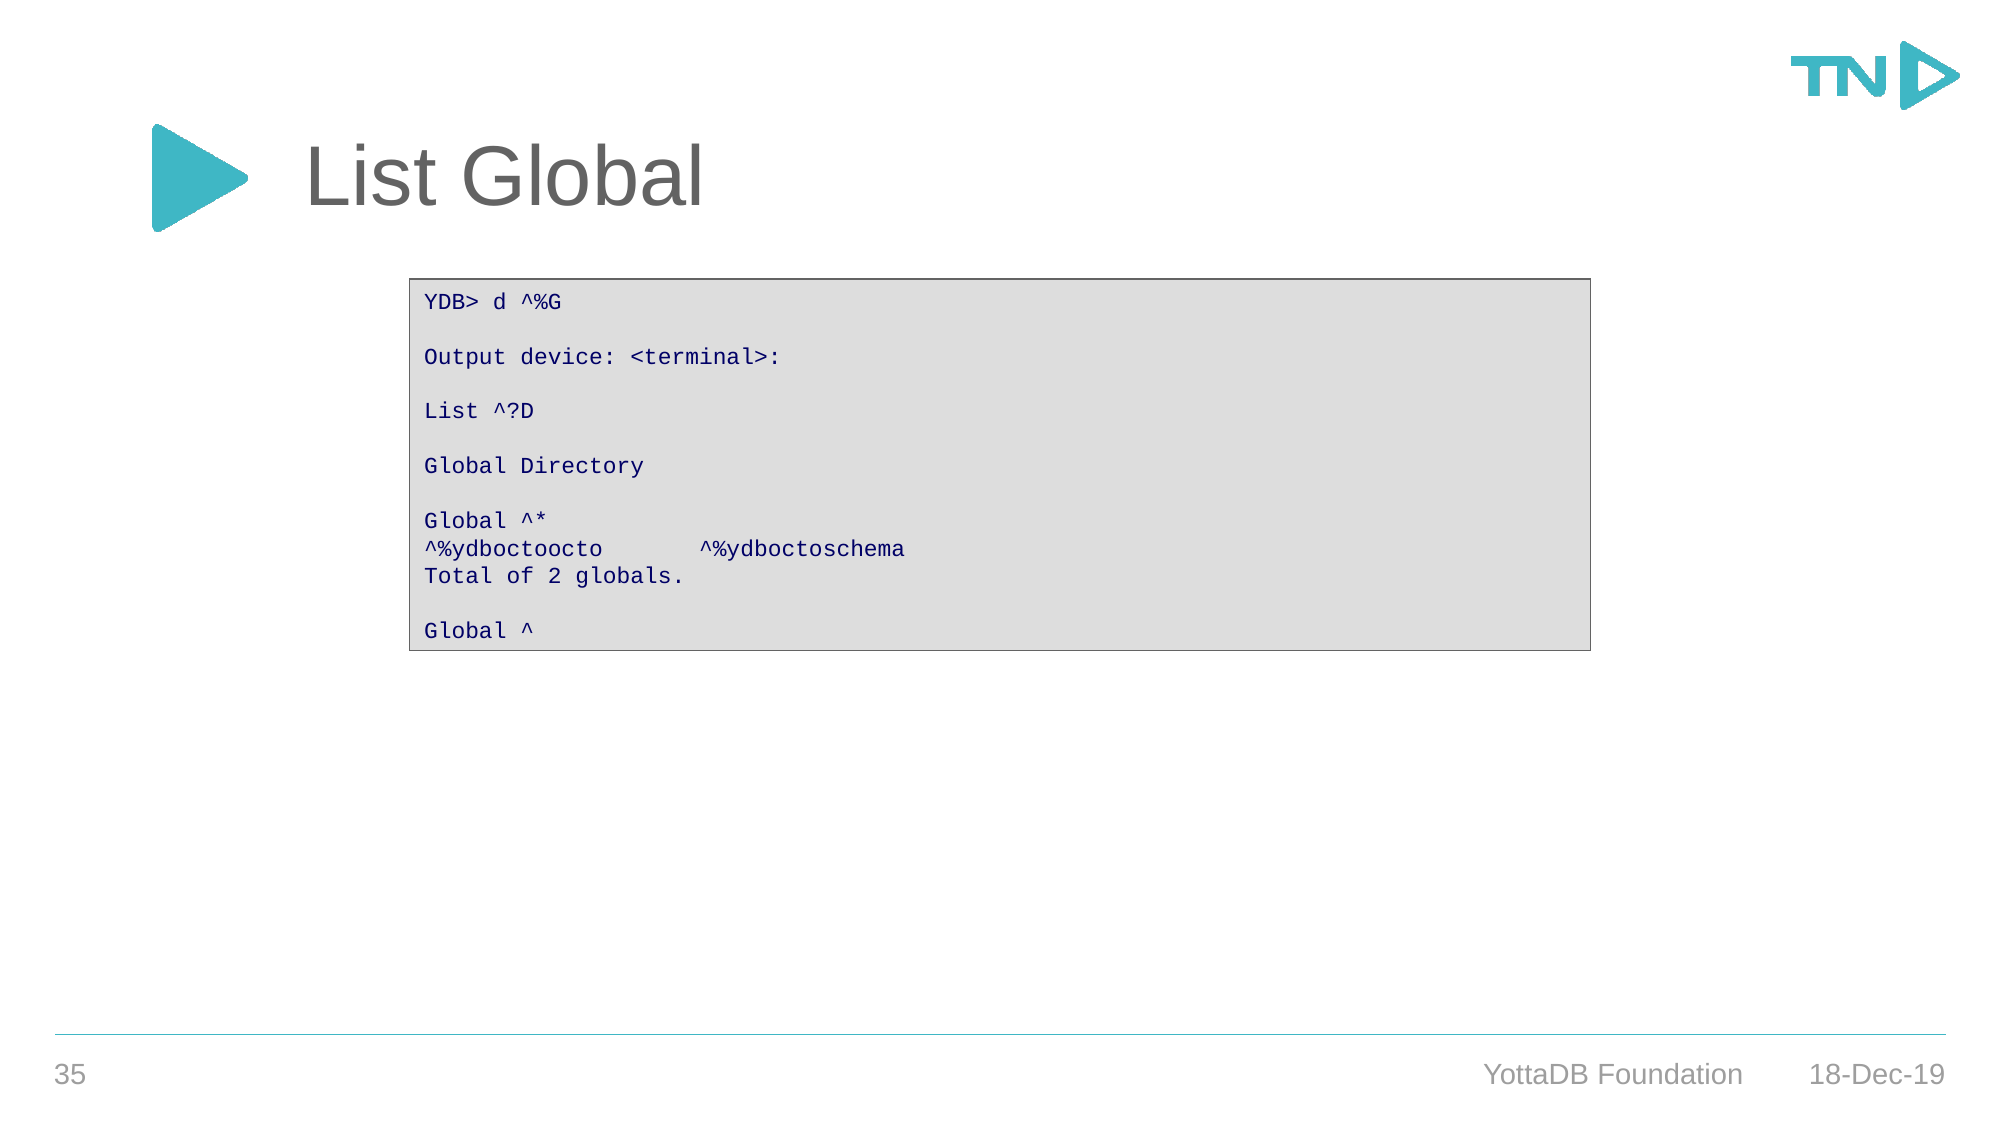

# List Global
YDB> d ^%G

Output device: <terminal>:

List ^?D

Global Directory

Global ^*
^%ydboctoocto       ^%ydboctoschema
Total of 2 globals.

Global ^
35
YottaDB Foundation
18-Dec-19